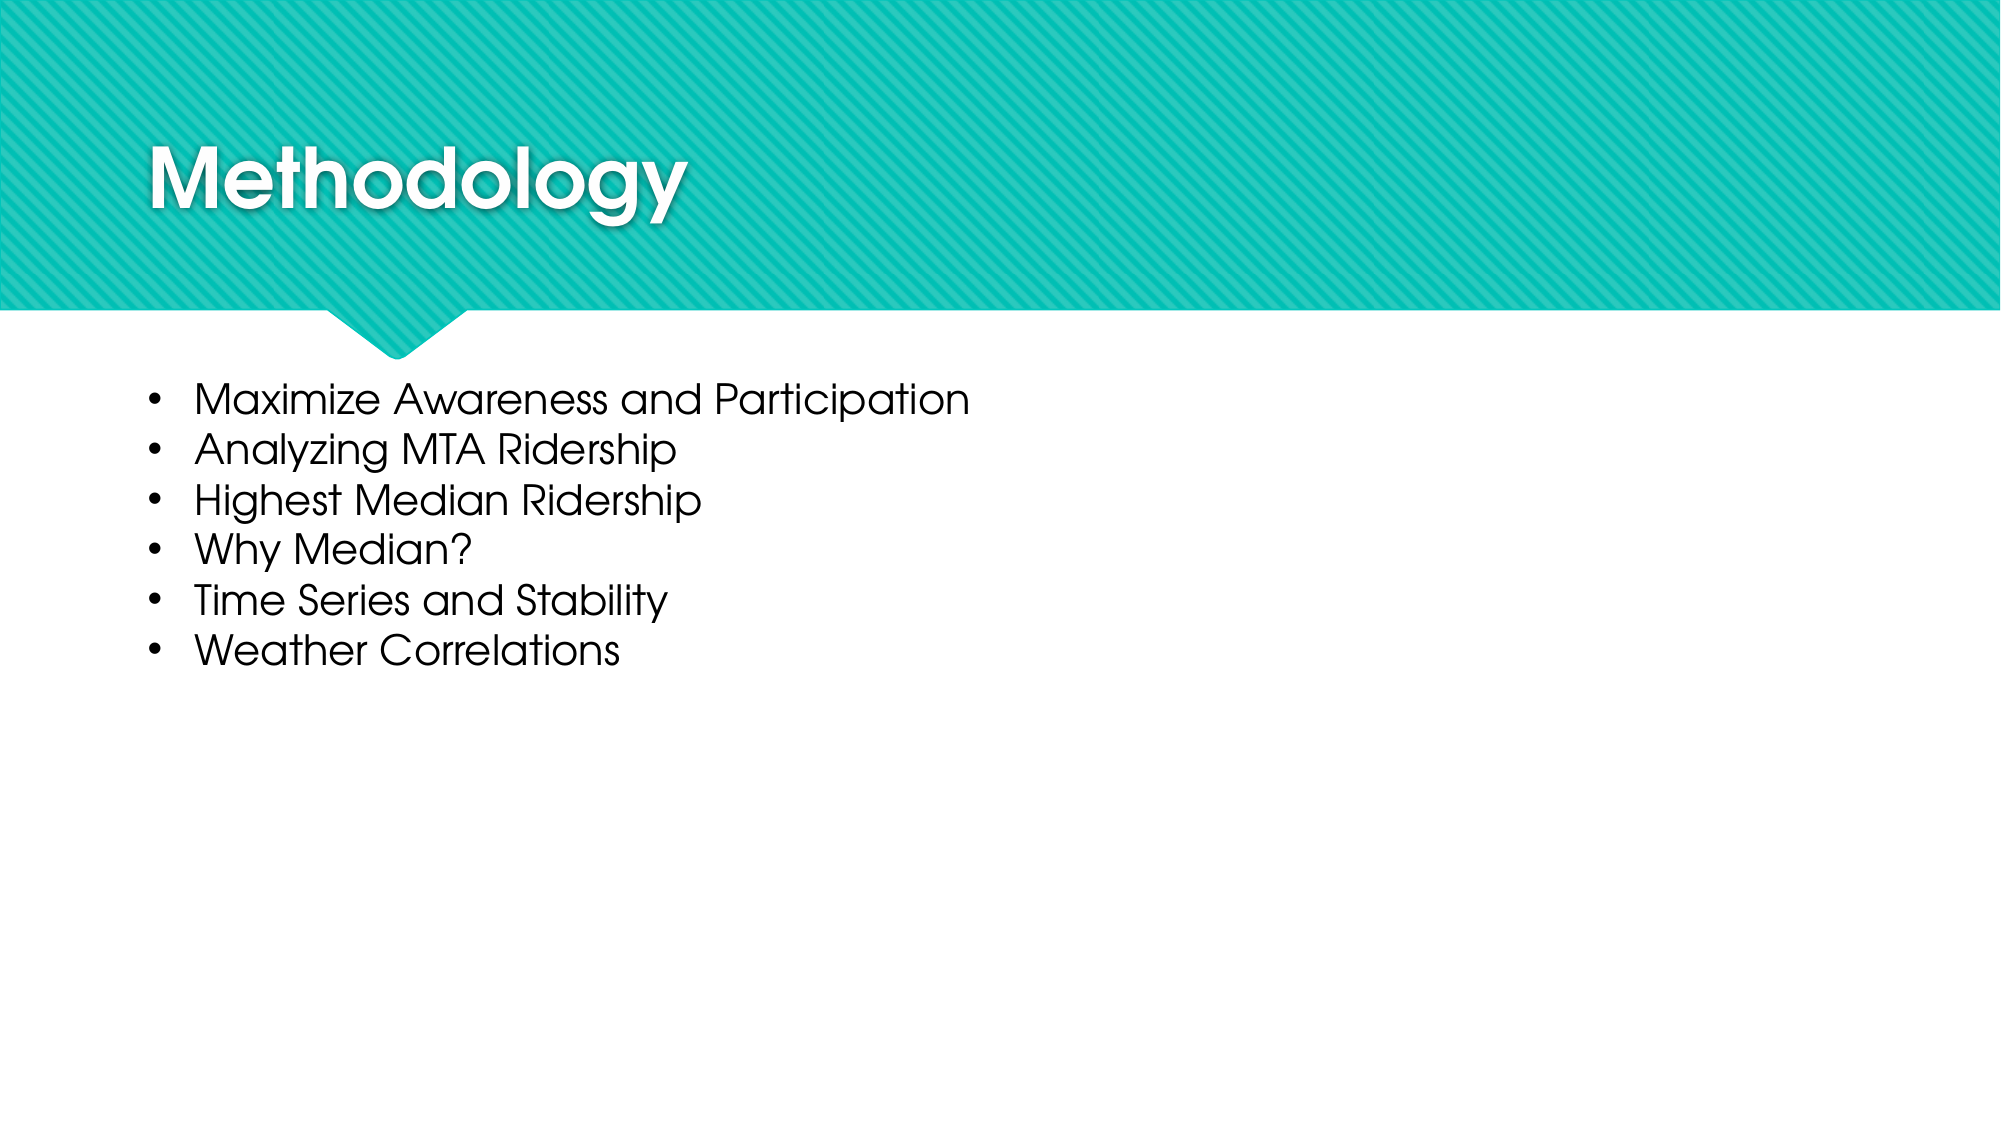

# Methodology
Maximize Awareness and Participation
Analyzing MTA Ridership
Highest Median Ridership
Why Median?
Time Series and Stability
Weather Correlations